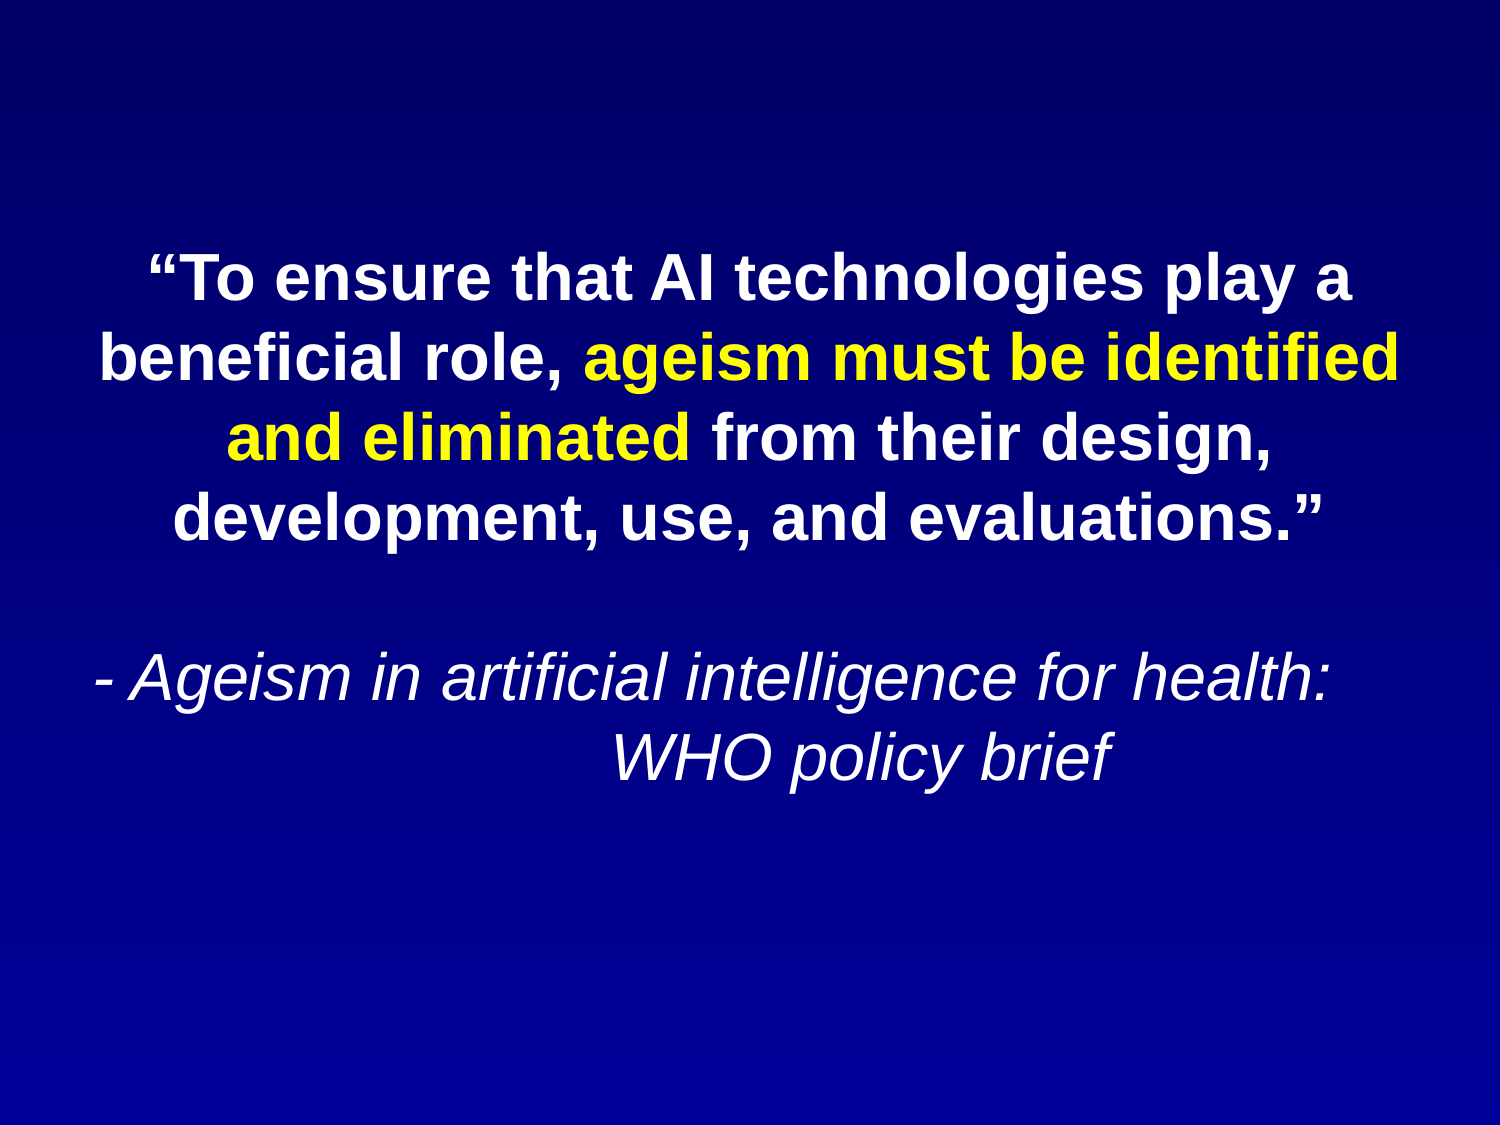

# “To ensure that AI technologies play a beneficial role, ageism must be identified and eliminated from their design, development, use, and evaluations.” - Ageism in artificial intelligence for health:                 WHO policy brief